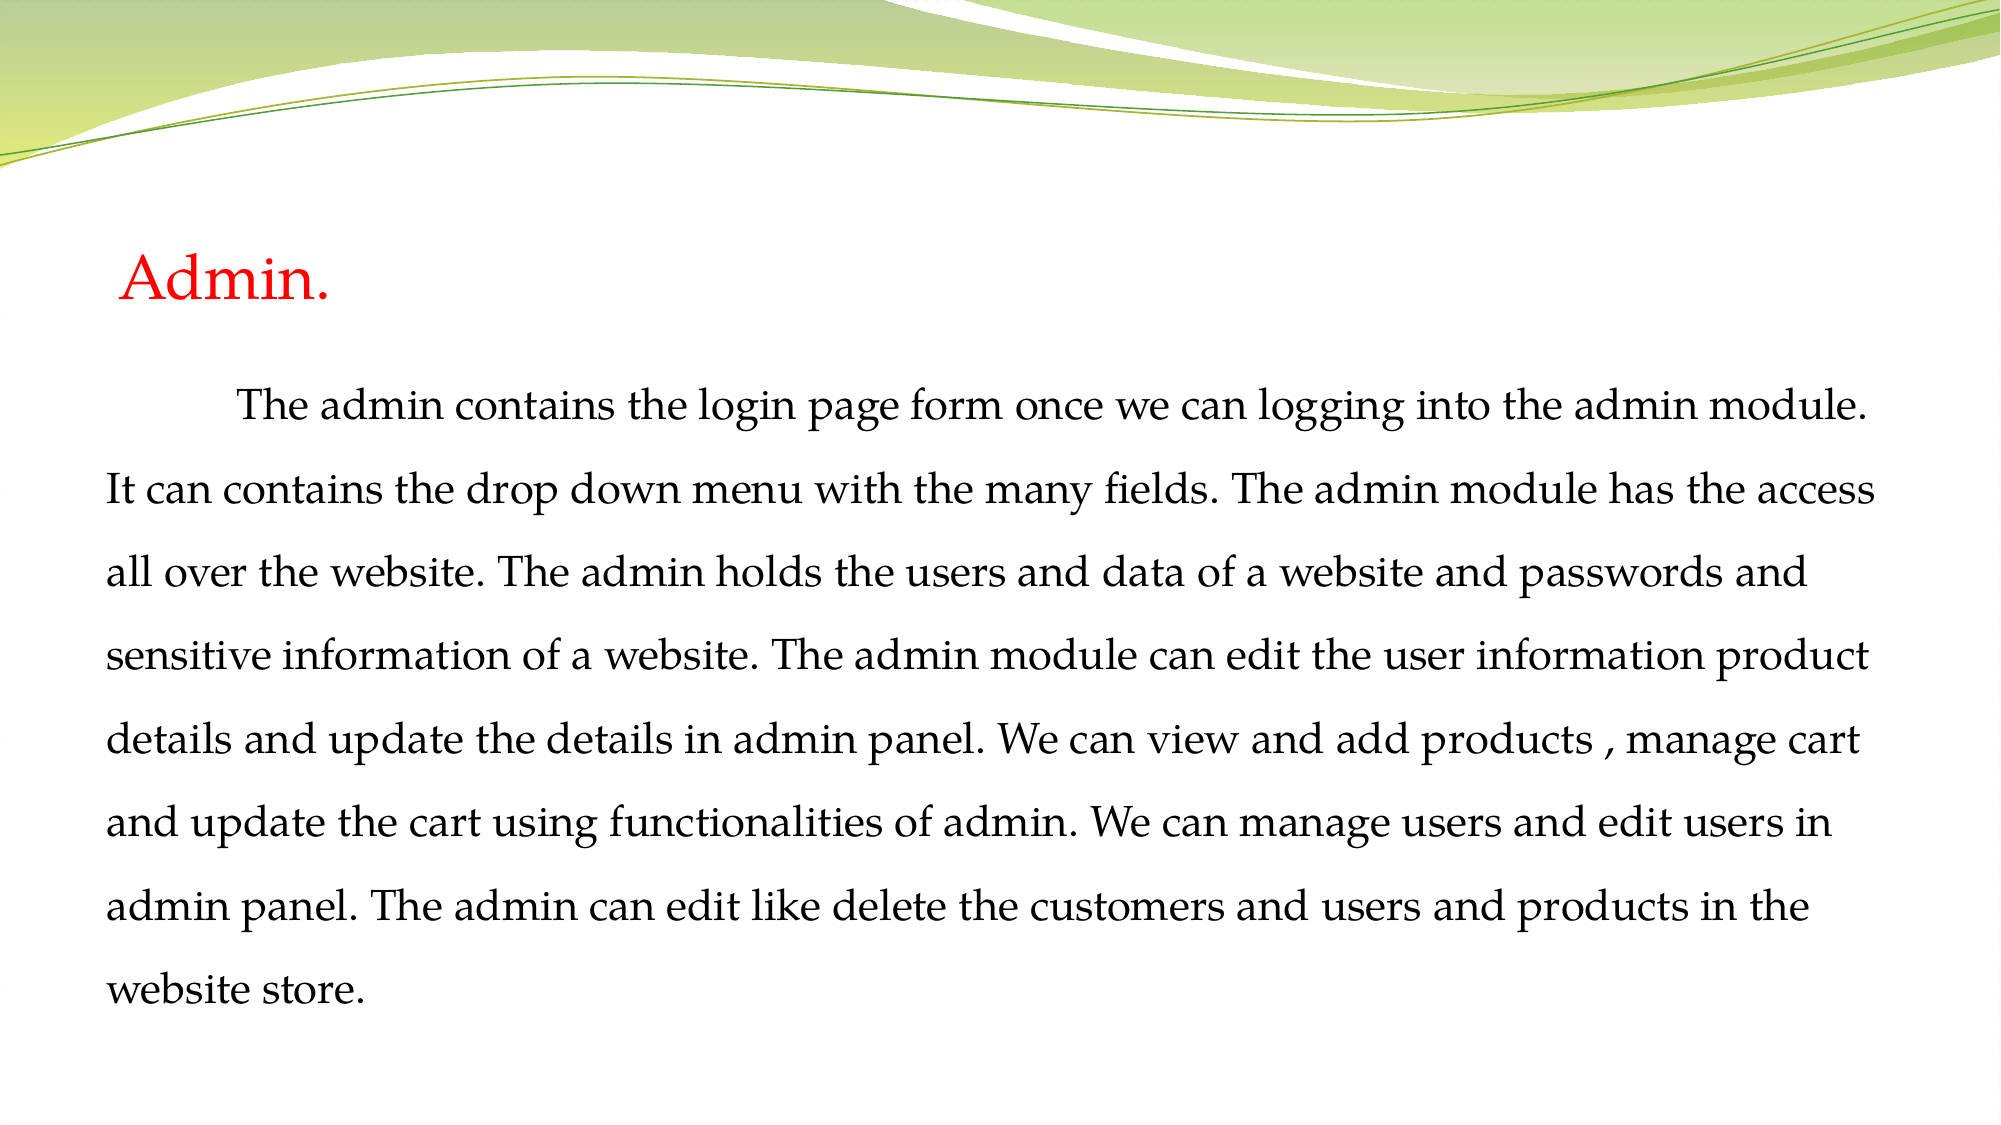

Admin.
		The admin contains the login page form once we can logging into the admin module. It can contains the drop down menu with the many fields. The admin module has the access all over the website. The admin holds the users and data of a website and passwords and sensitive information of a website. The admin module can edit the user information product details and update the details in admin panel. We can view and add products , manage cart and update the cart using functionalities of admin. We can manage users and edit users in admin panel. The admin can edit like delete the customers and users and products in the website store.